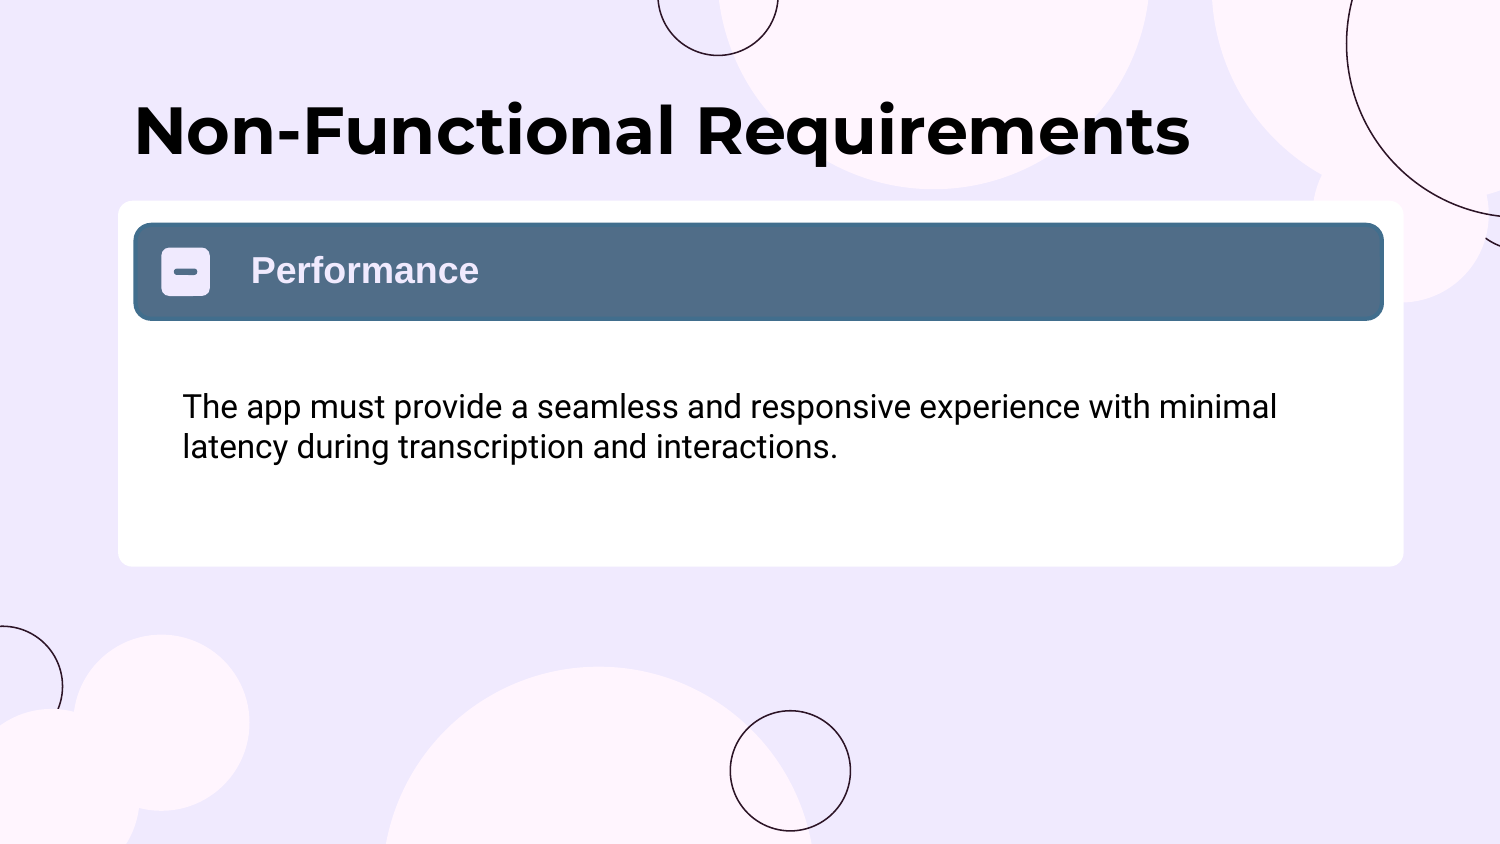

# Non-Functional Requirements

Performance

The app must provide a seamless and responsive experience with minimal latency during transcription and interactions.